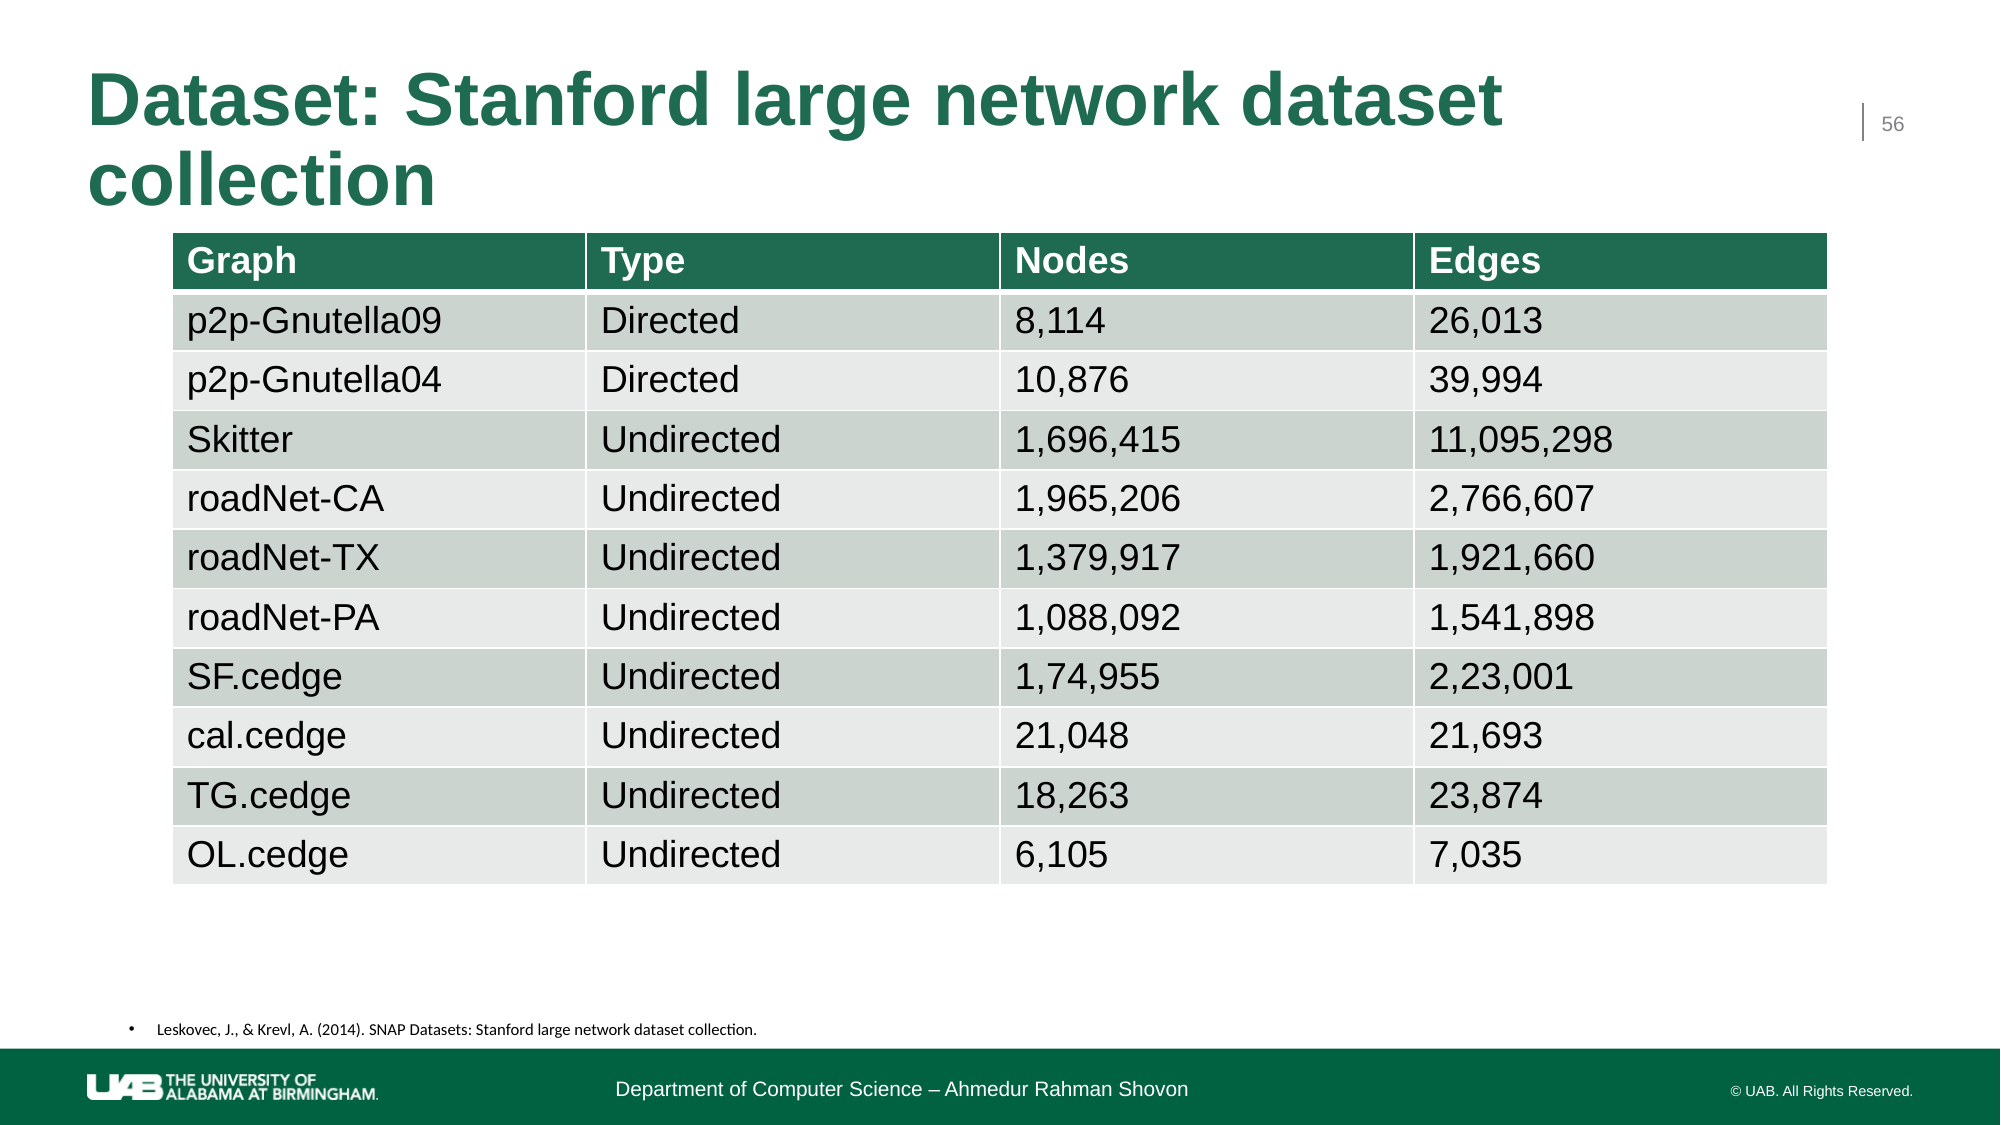

# Dataset: Stanford large network dataset collection
56
| Graph​ | Type​ | Nodes​ | Edges​ |
| --- | --- | --- | --- |
| p2p-Gnutella09​ | Directed​ | 8,114​ | 26,013​ |
| p2p-Gnutella04​ | Directed​ | 10,876​ | 39,994​ |
| Skitter​ | Undirected​ | 1,696,415​ | 11,095,298​ |
| roadNet-CA​ | Undirected​ | 1,965,206​ | 2,766,607​ |
| roadNet-TX​ | Undirected​ | 1,379,917​ | 1,921,660​ |
| roadNet-PA​ | Undirected​ | 1,088,092​ | 1,541,898​ |
| SF.cedge​ | Undirected​ | 1,74,955​ | 2,23,001​ |
| cal.cedge​ | Undirected​ | 21,048​ | 21,693​ |
| TG.cedge​ | Undirected​ | 18,263​ | 23,874​ |
| OL.cedge​ | Undirected​ | 6,105​ | 7,035​ |
Leskovec, J., & Krevl, A. (2014). SNAP Datasets: Stanford large network dataset collection.
Department of Computer Science – Ahmedur Rahman Shovon